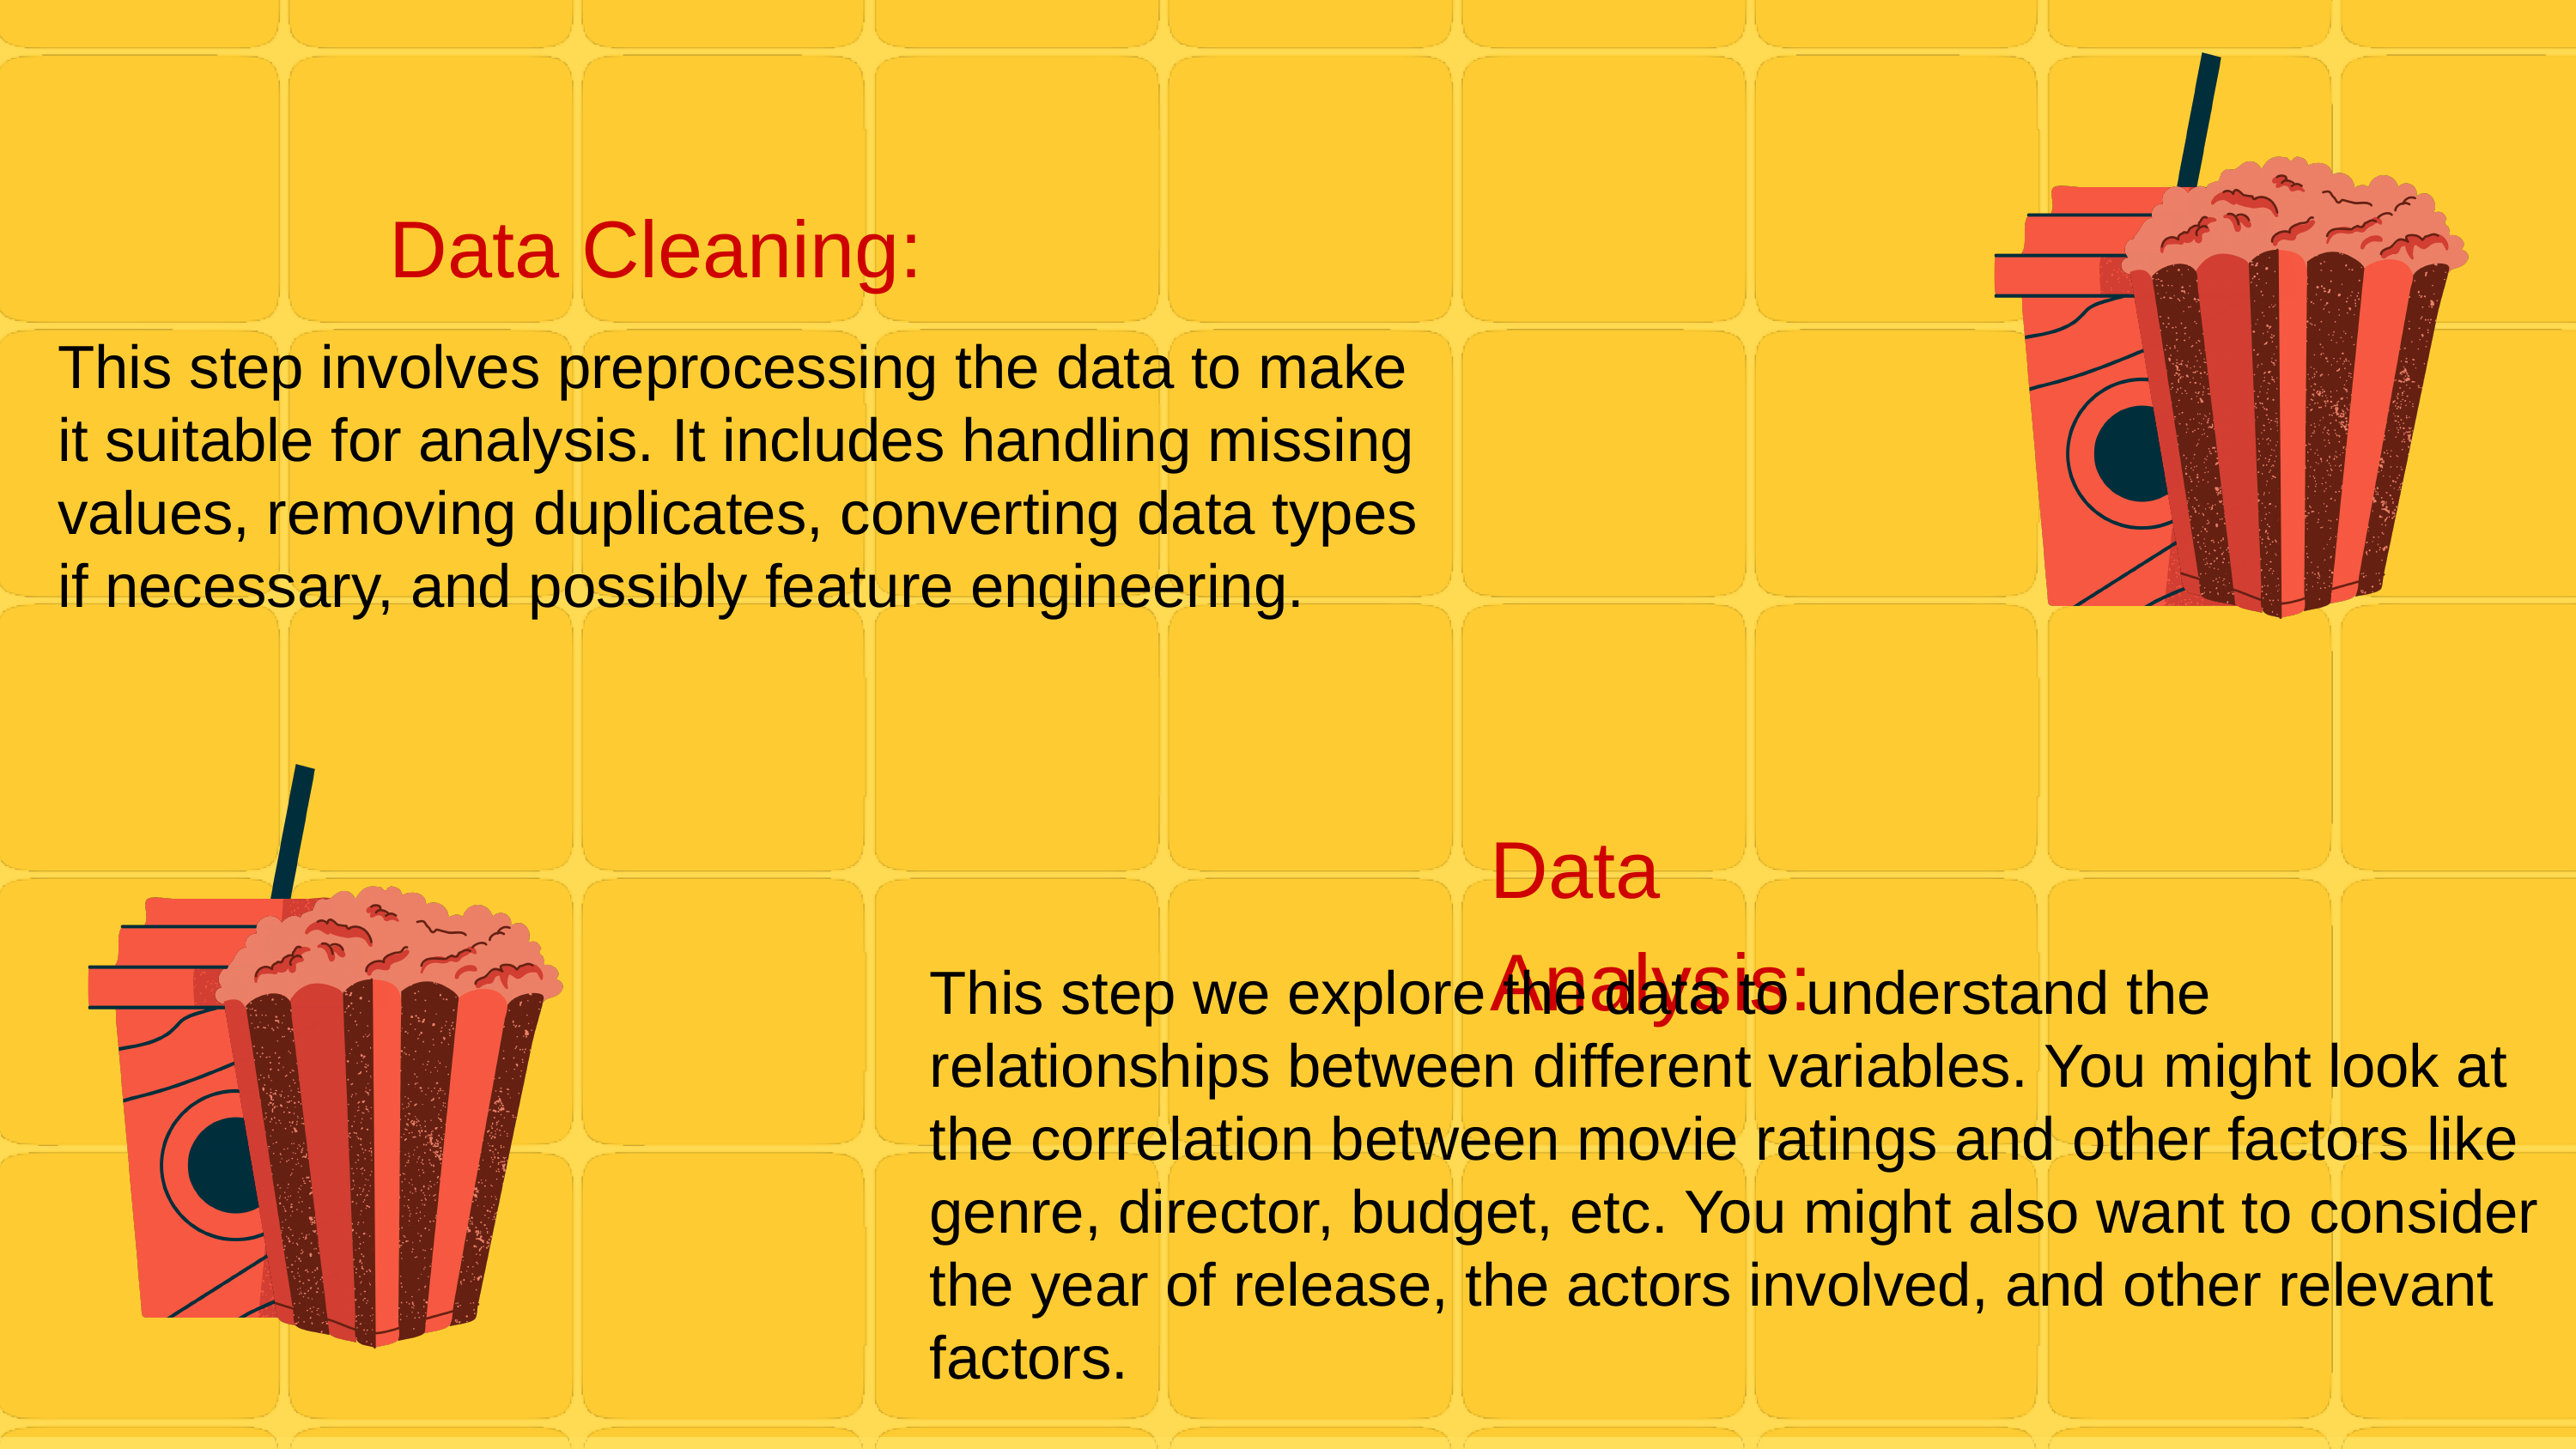

Data Cleaning:
This step involves preprocessing the data to make it suitable for analysis. It includes handling missing values, removing duplicates, converting data types if necessary, and possibly feature engineering.

Data Analysis:

This step we explore the data to understand the relationships between different variables. You might look at the correlation between movie ratings and other factors like genre, director, budget, etc. You might also want to consider the year of release, the actors involved, and other relevant factors.